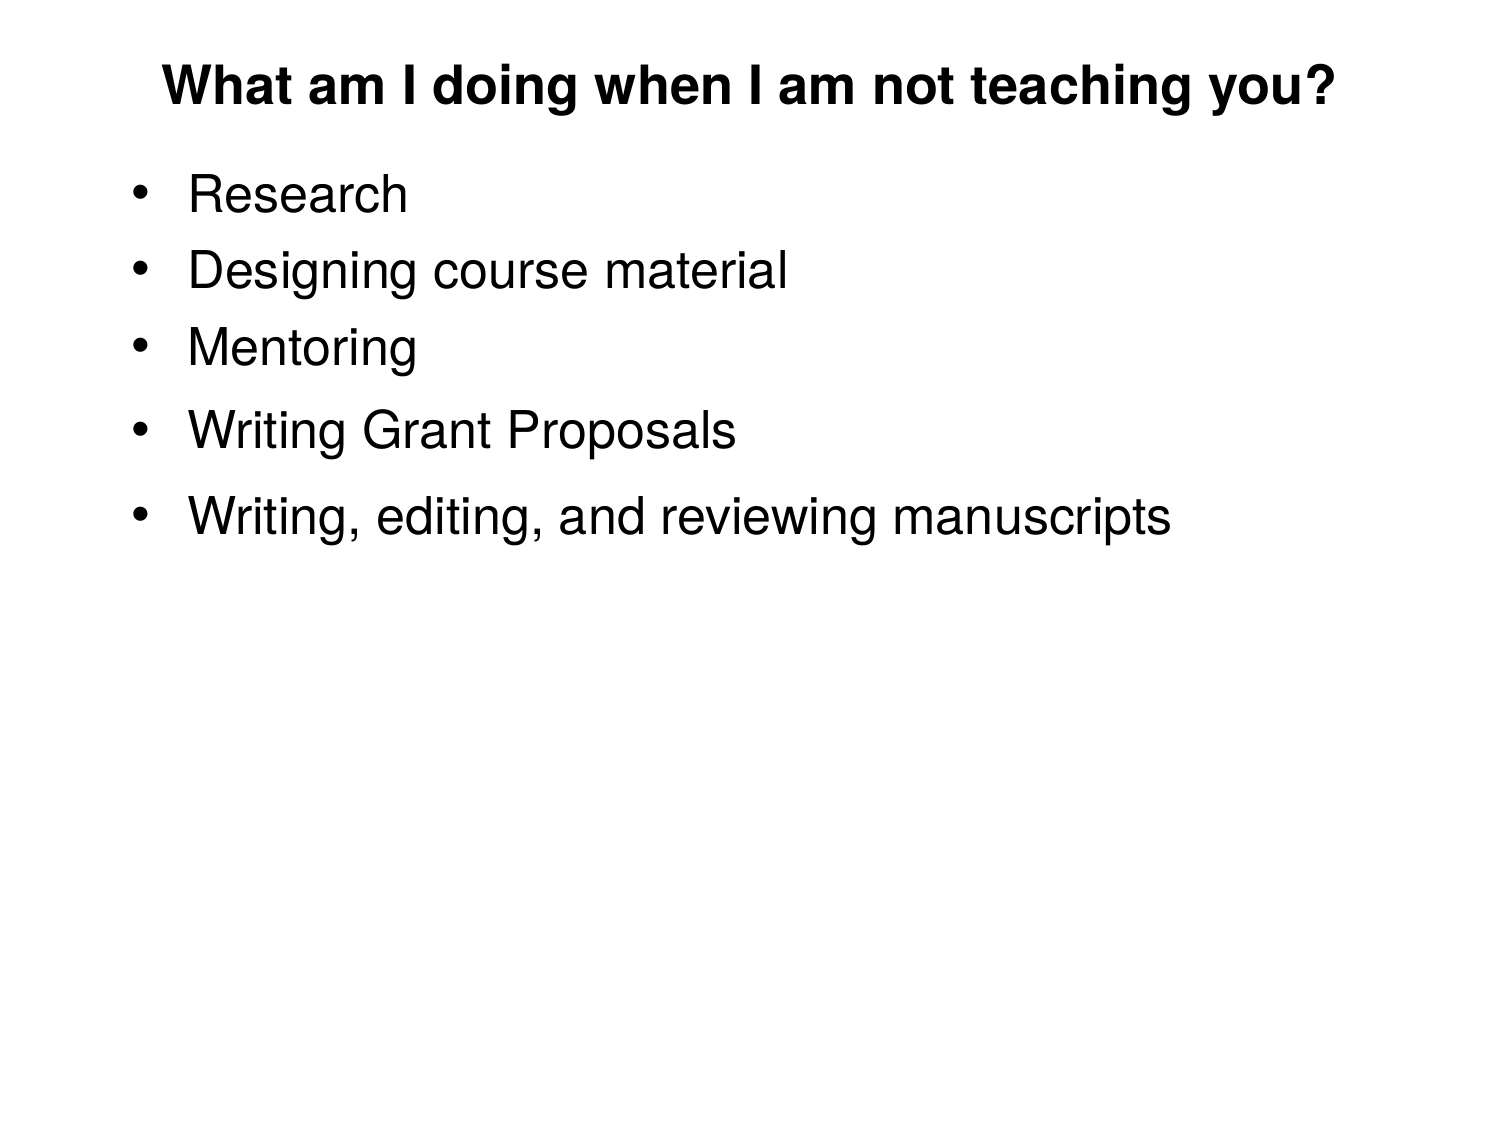

What am I doing when I am not teaching you?
Research
Designing course material
Mentoring
Writing Grant Proposals
Writing, editing, and reviewing manuscripts